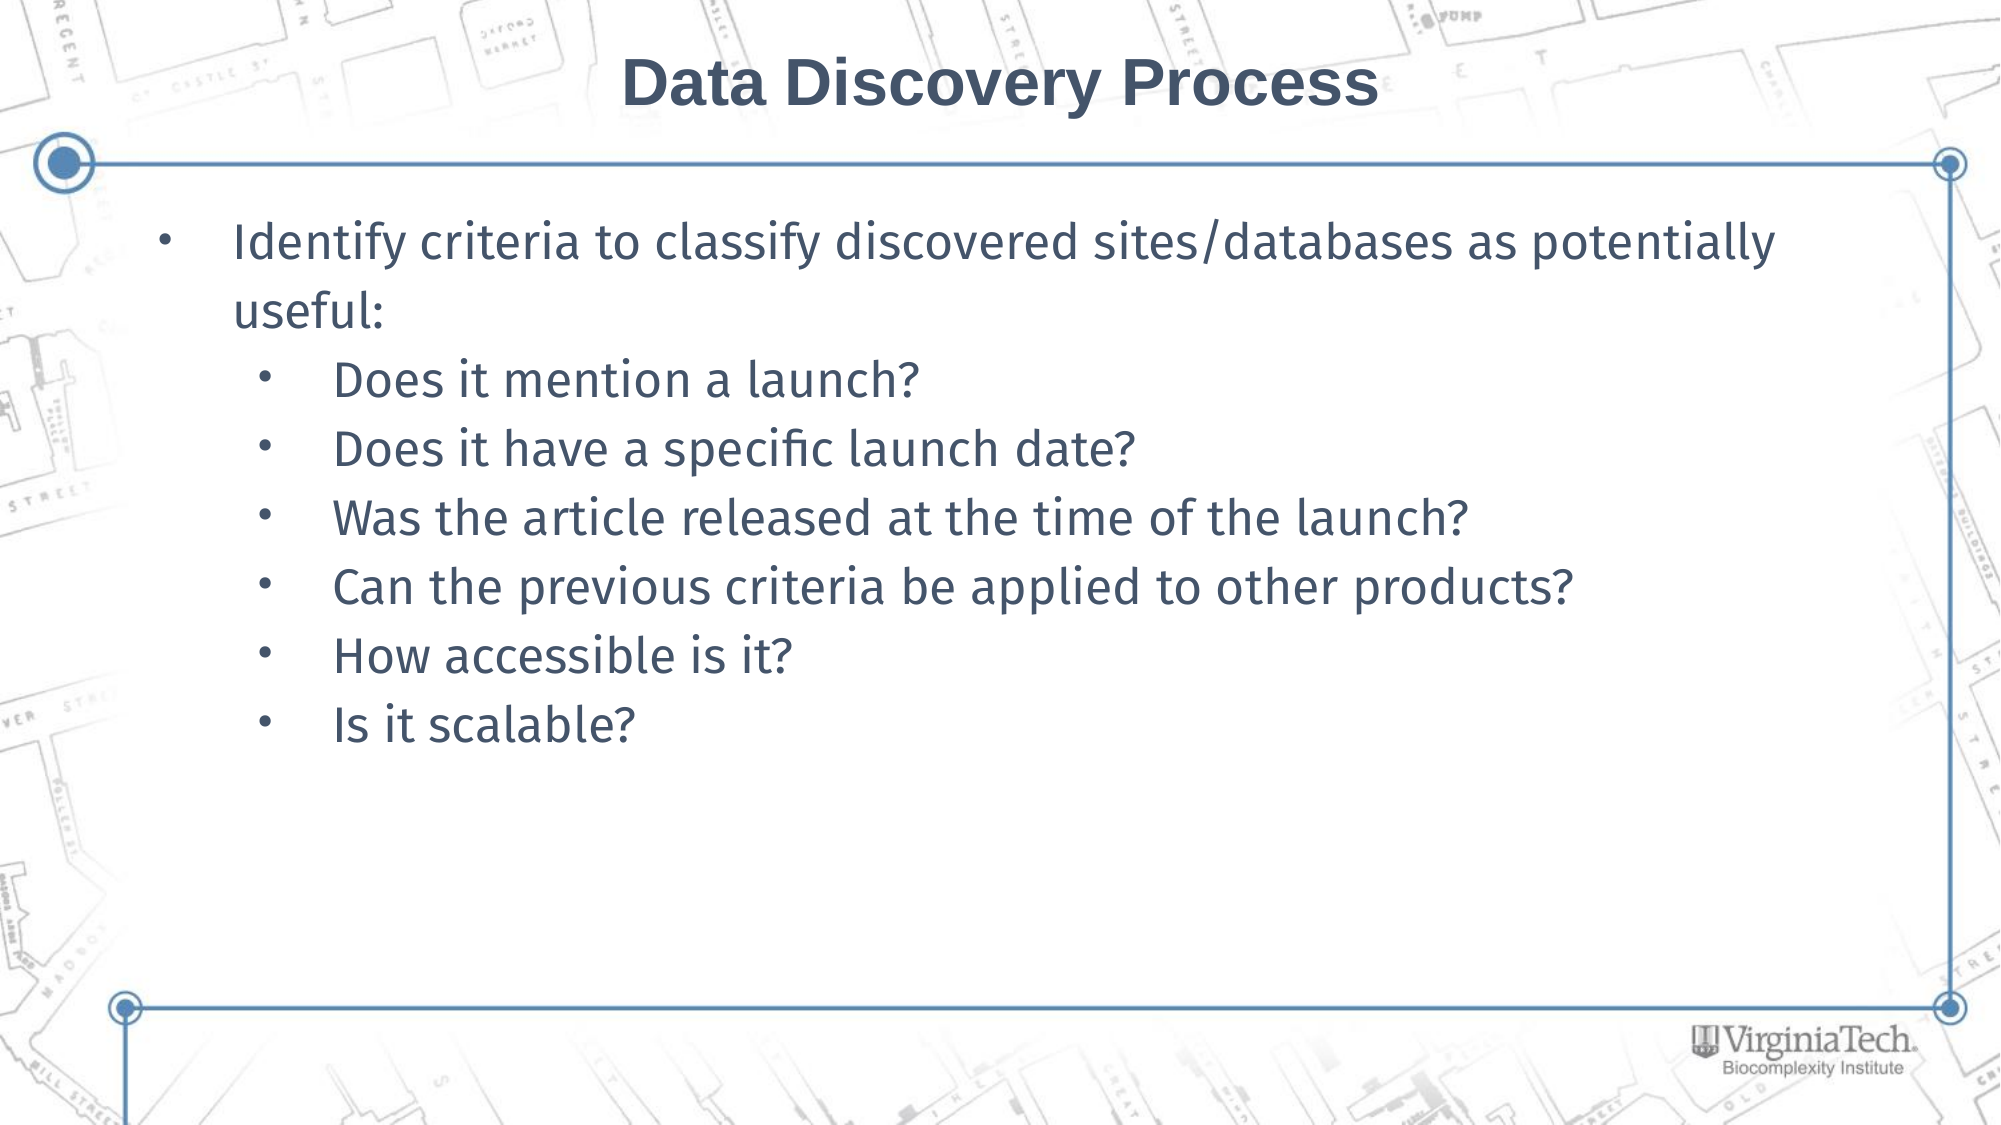

# Data Discovery Process
Identify criteria to classify discovered sites/databases as potentially useful:
Does it mention a launch?
Does it have a specific launch date?
Was the article released at the time of the launch?
Can the previous criteria be applied to other products?
How accessible is it?
Is it scalable?